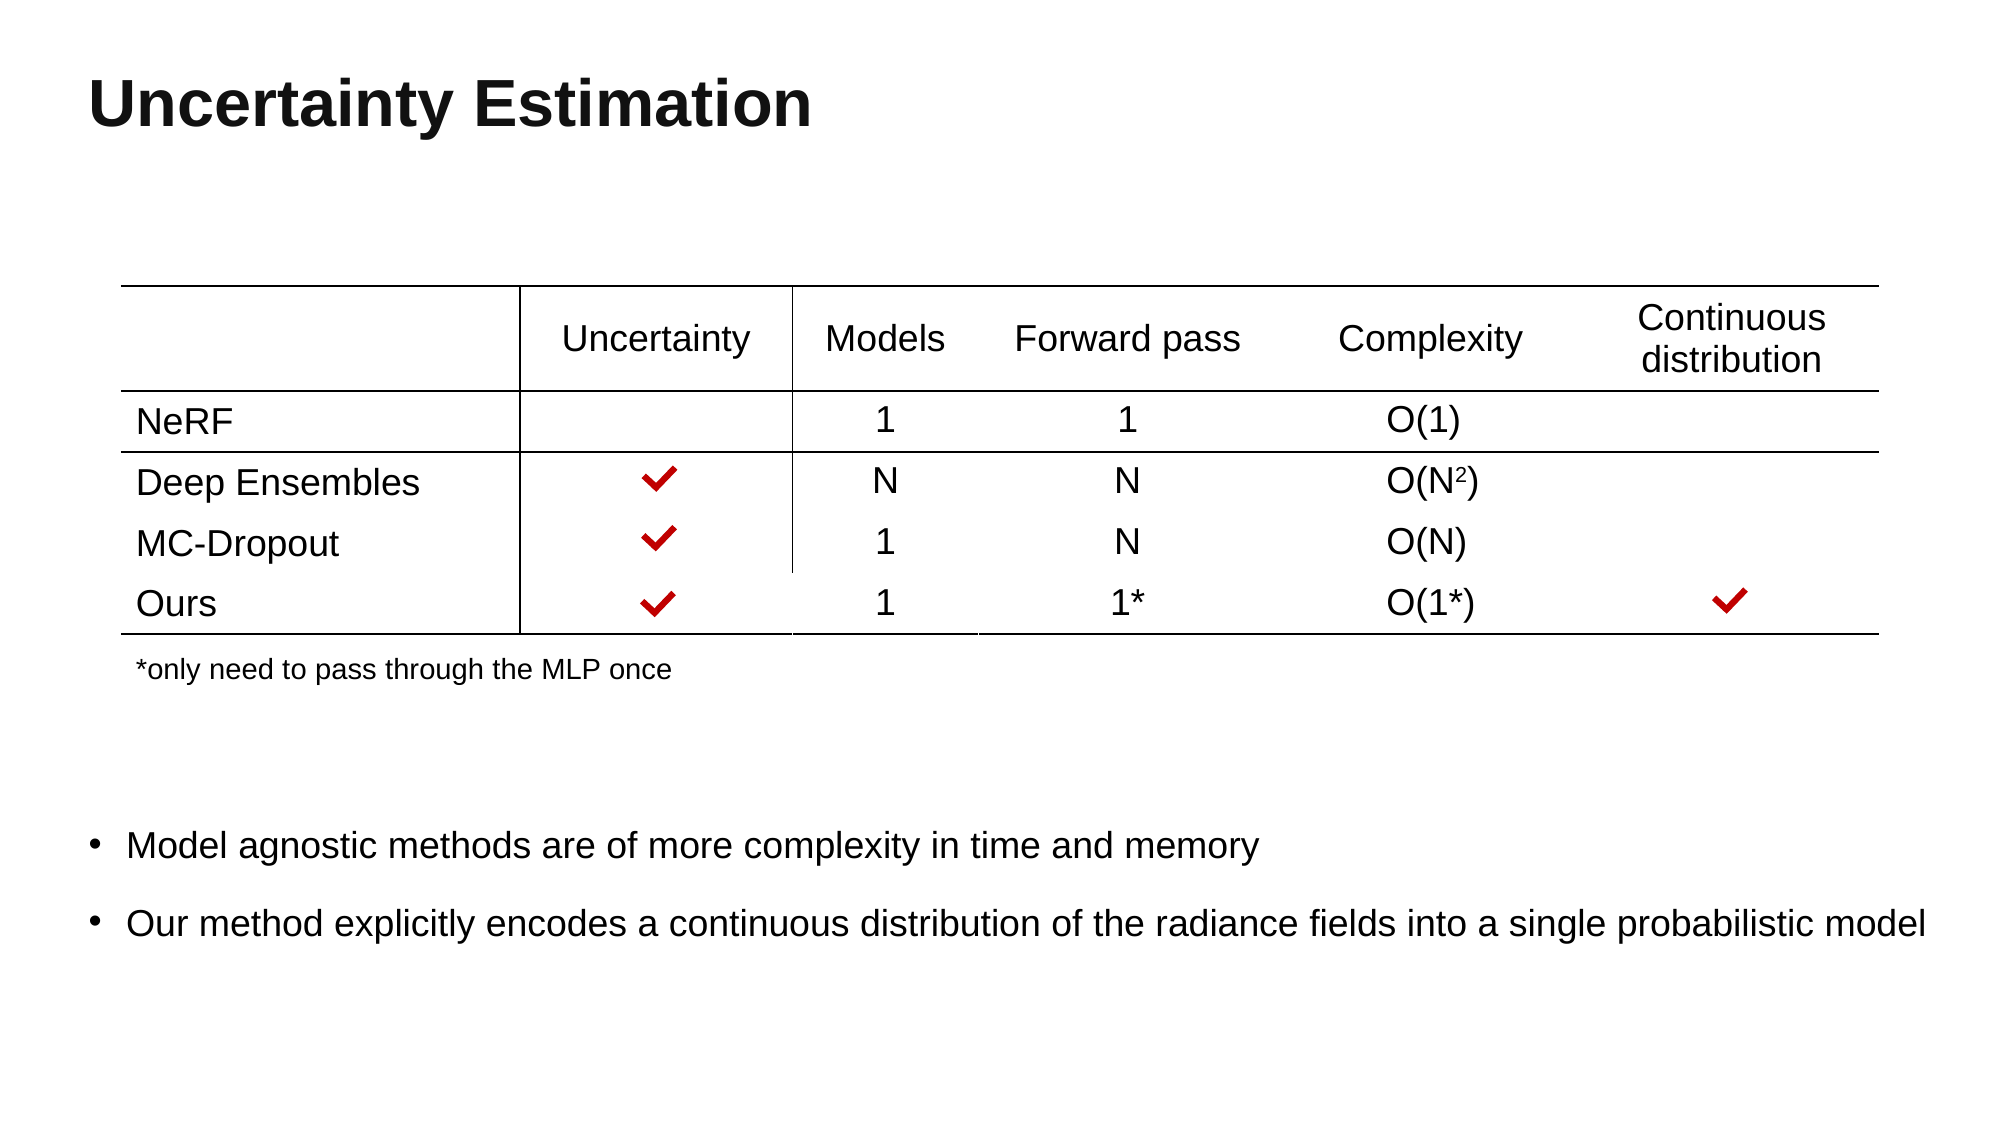

# Uncertainty Estimation
|  | Uncertainty | Models | Forward pass | Complexity | Continuous distribution |
| --- | --- | --- | --- | --- | --- |
| NeRF |  | 1 | 1 | O(1) |  |
| Deep Ensembles |  | N | N | O(N2) |  |
| MC-Dropout |  | 1 | N | O(N) |  |
| Ours |  | 1 | 1\* | O(1\*) |  |

*only need to pass through the MLP once
Model agnostic methods are of more complexity in time and memory
Our method explicitly encodes a continuous distribution of the radiance fields into a single probabilistic model